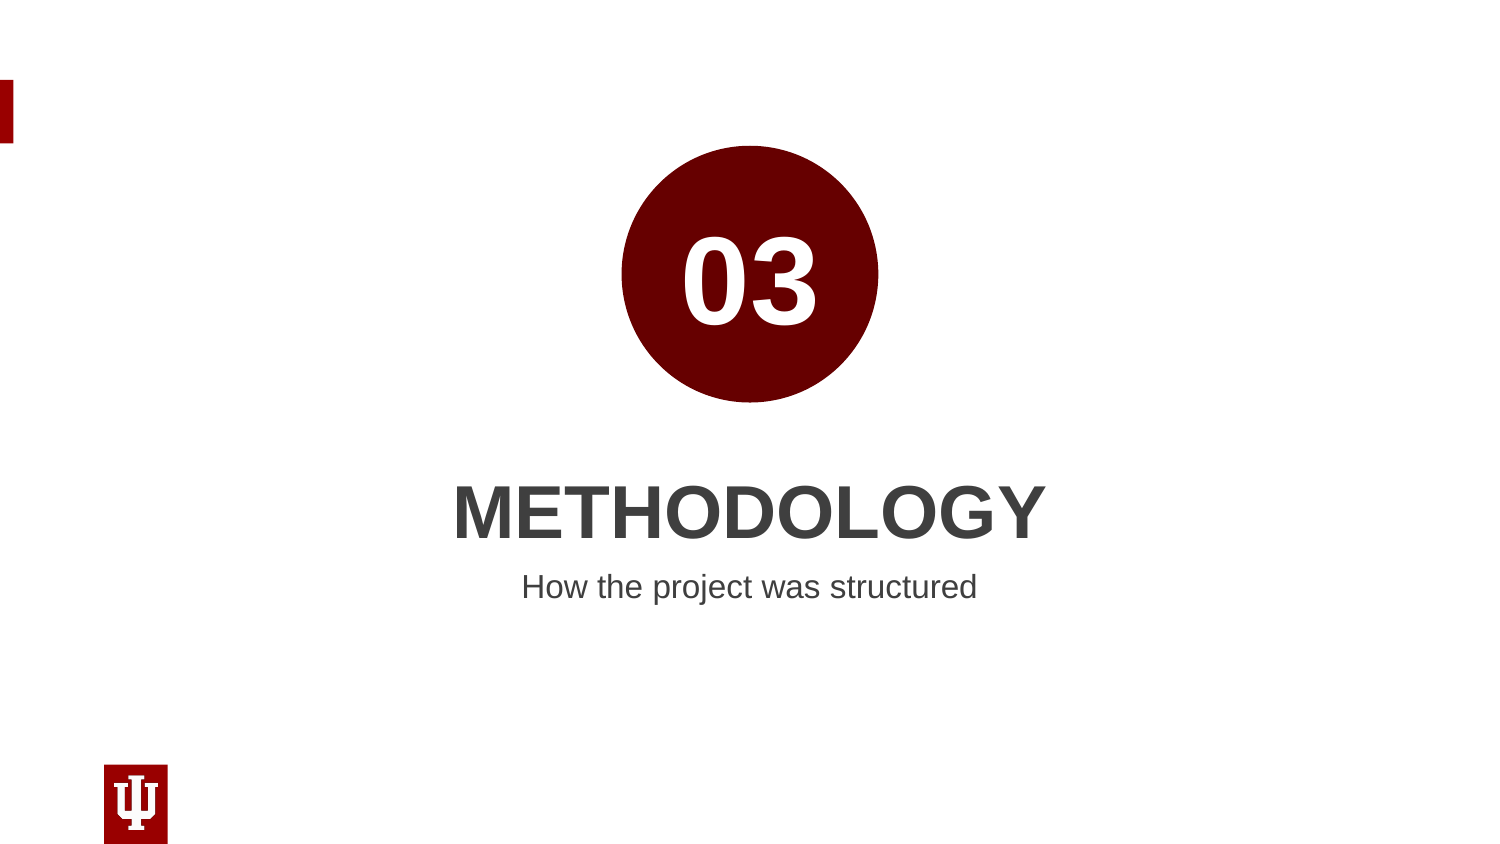

03
METHODOLOGY
How the project was structured